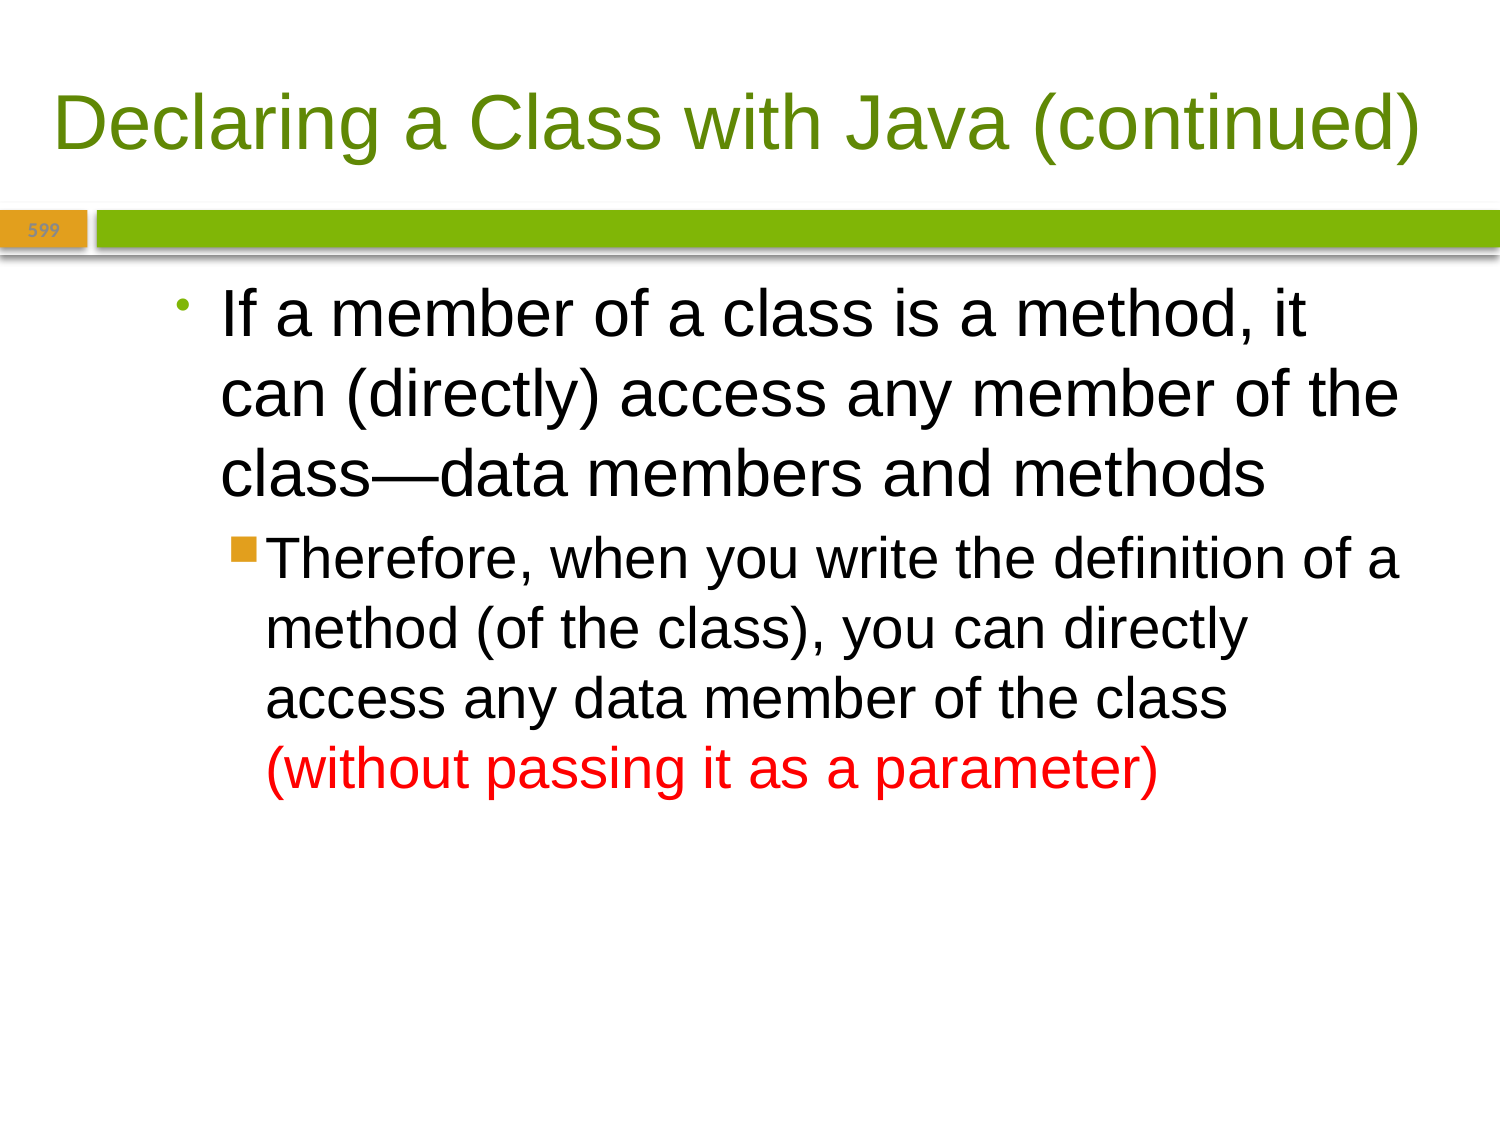

# Declaring a Class with Java (continued)

599
If a member of a class is a method, it can (directly) access any member of the class—data members and methods
Therefore, when you write the definition of a method (of the class), you can directly access any data member of the class (without passing it as a parameter)